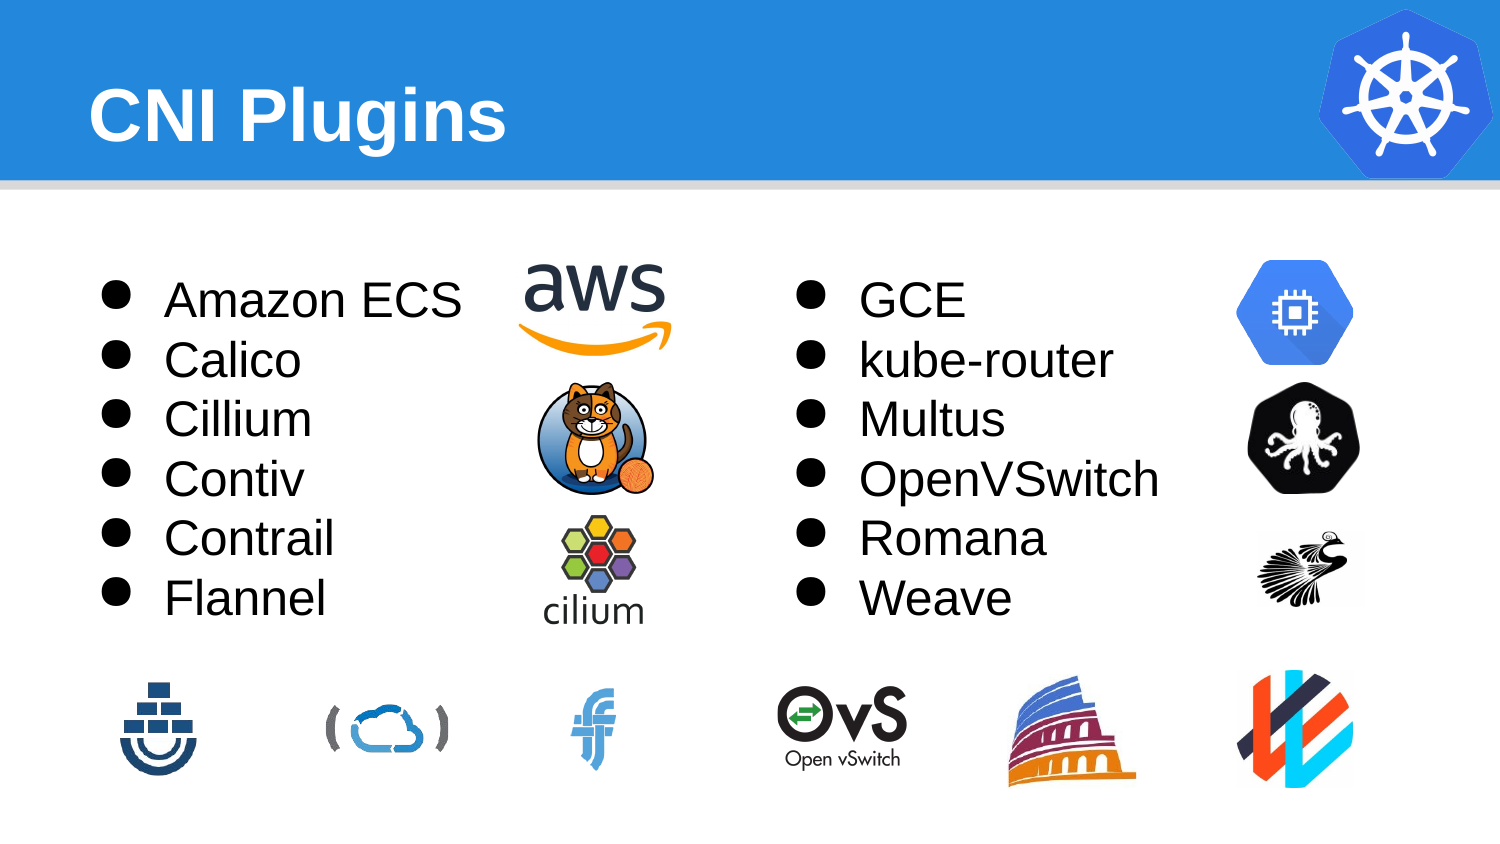

# CNI Plugins

Amazon ECS
Calico
Cillium
Contiv
Contrail
Flannel
GCE
kube-router
Multus
OpenVSwitch
Romana
Weave